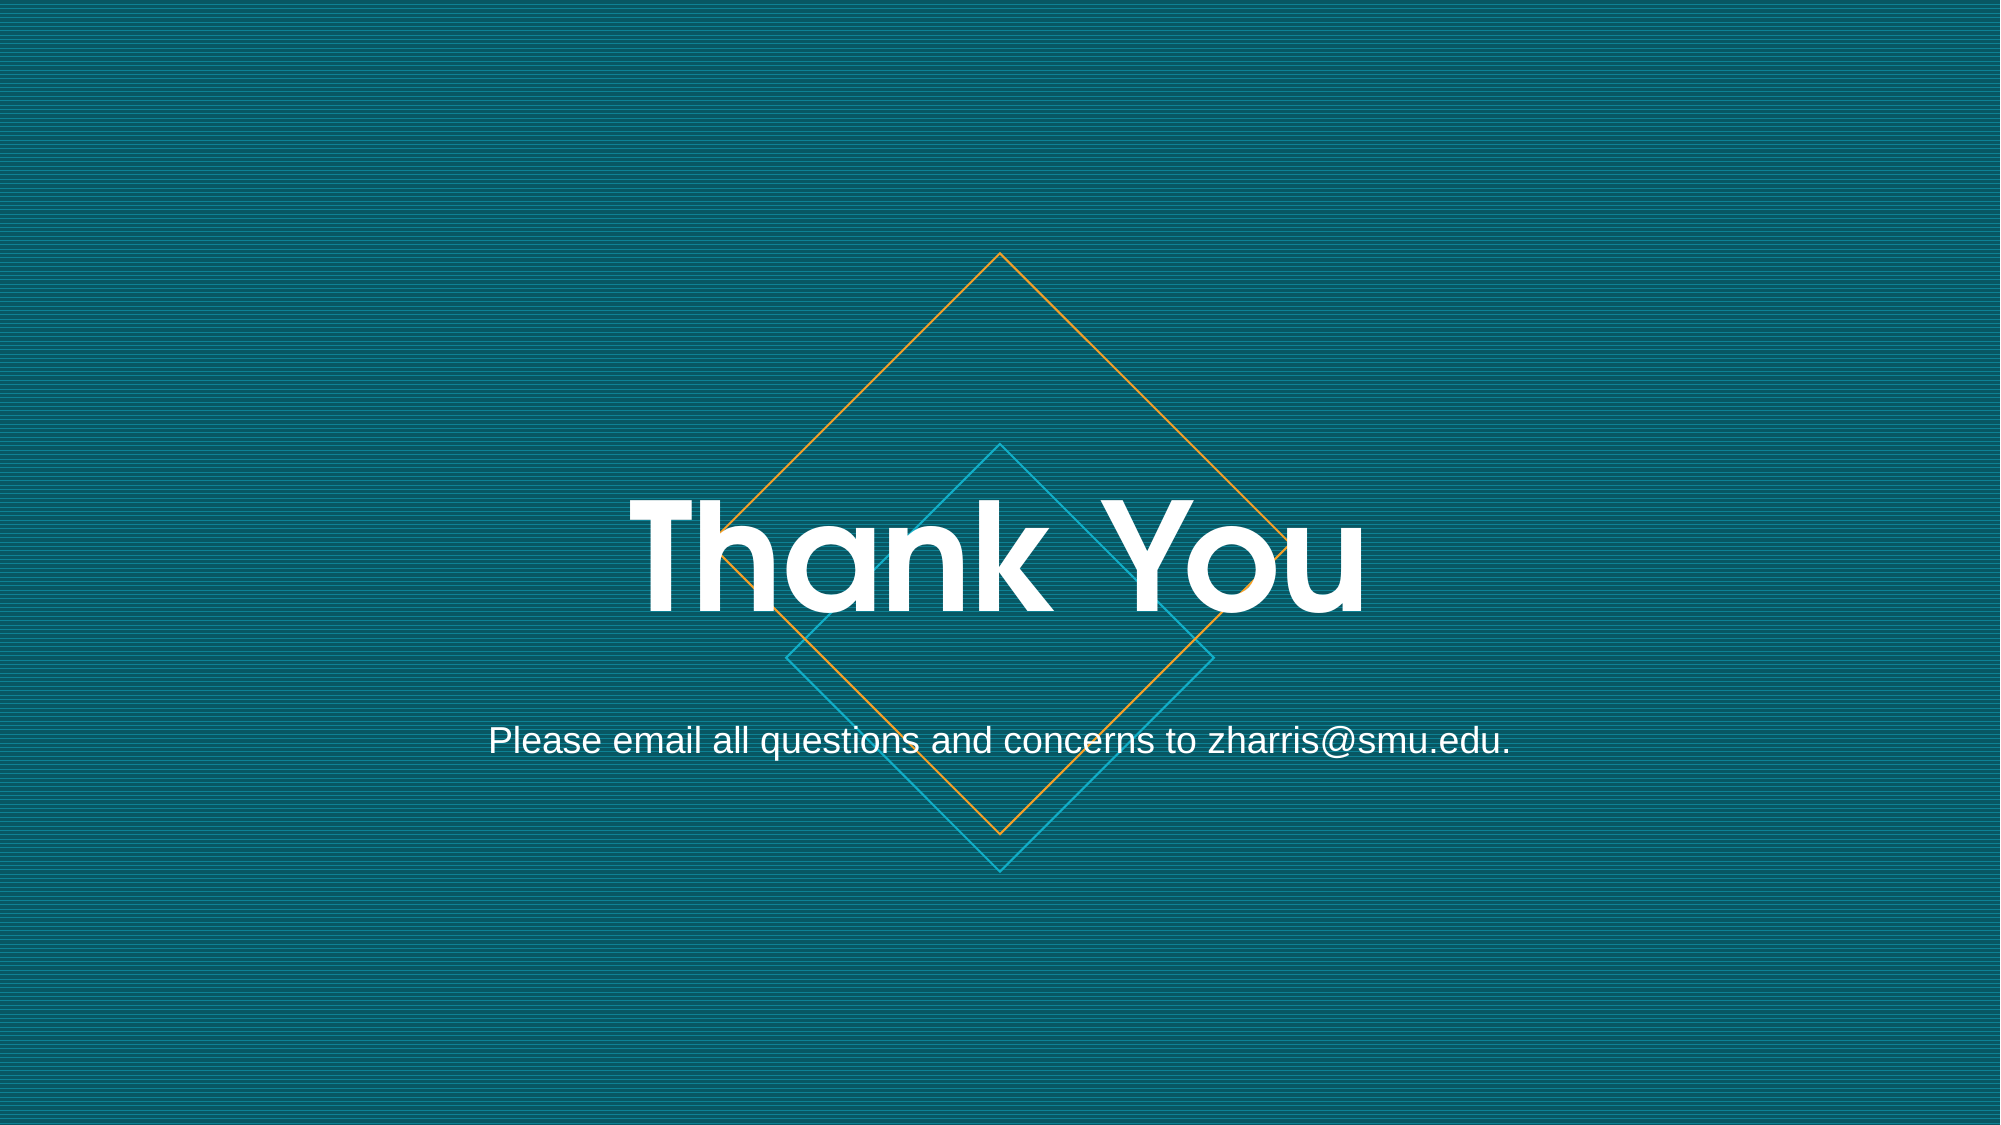

# Thank You
Please email all questions and concerns to zharris@smu.edu.